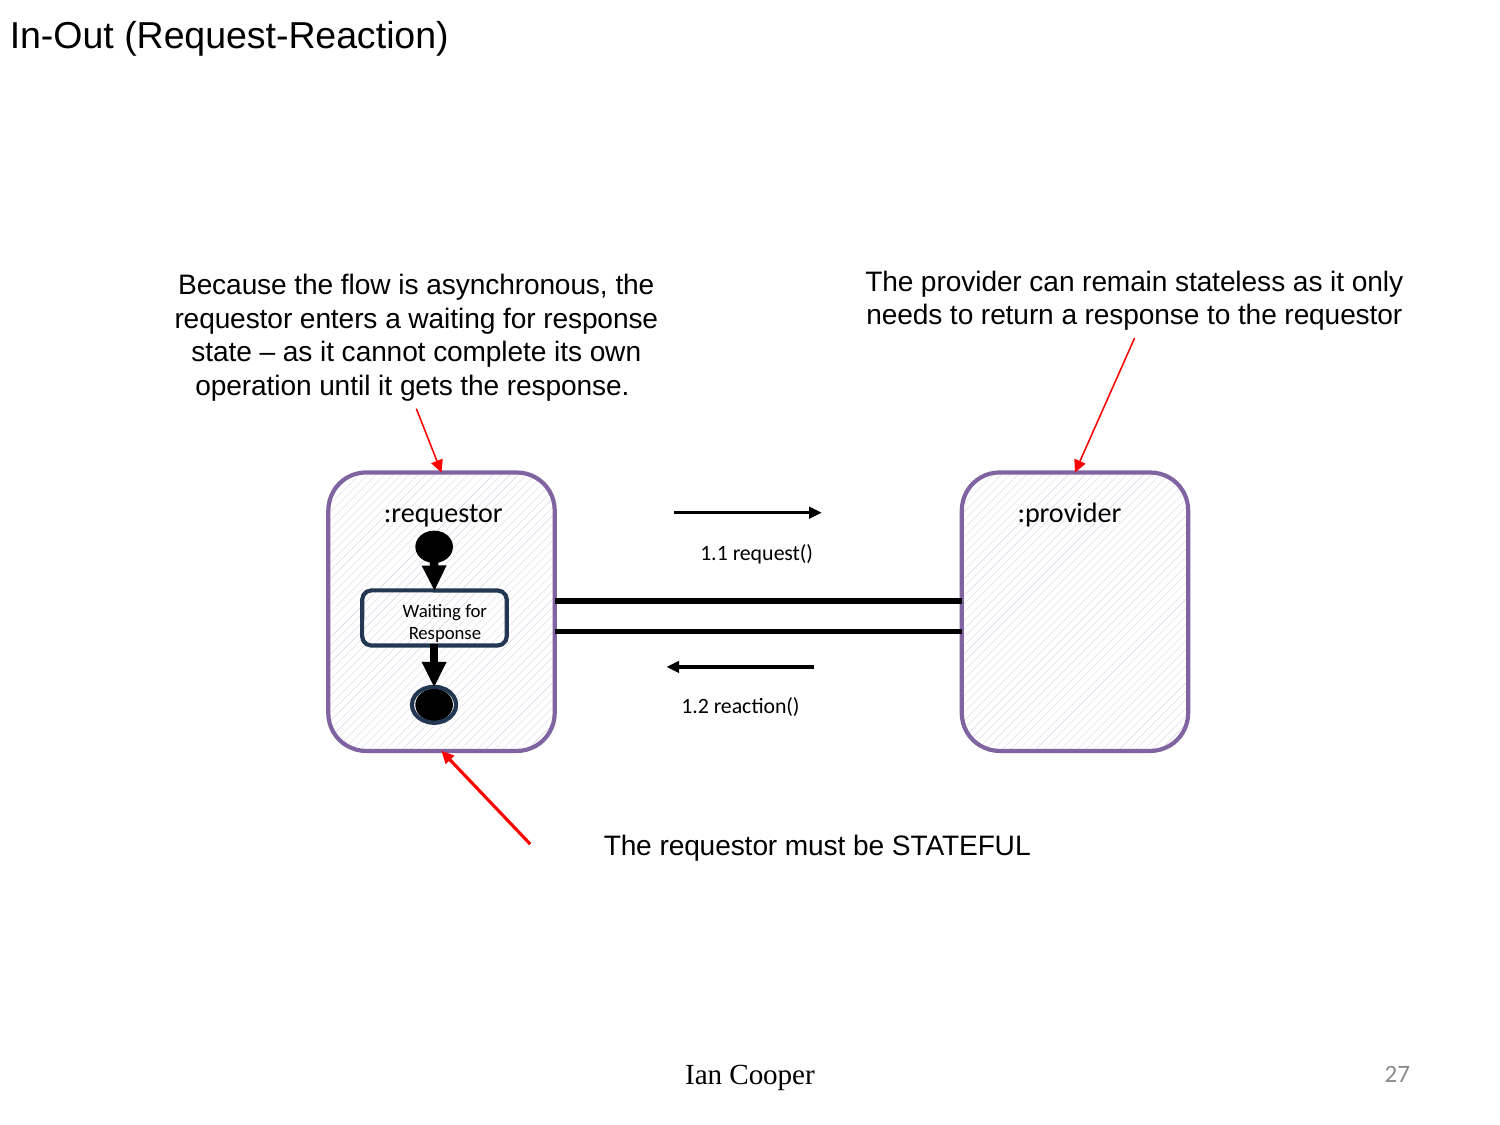

In-Out (Request-Reaction)
The provider can remain stateless as it only needs to return a response to the requestor
Because the flow is asynchronous, the requestor enters a waiting for response state – as it cannot complete its own operation until it gets the response.

:provider
:requestor
1.1 request()

Waiting for Response
1.2 reaction()

The requestor must be STATEFUL
Ian Cooper
27